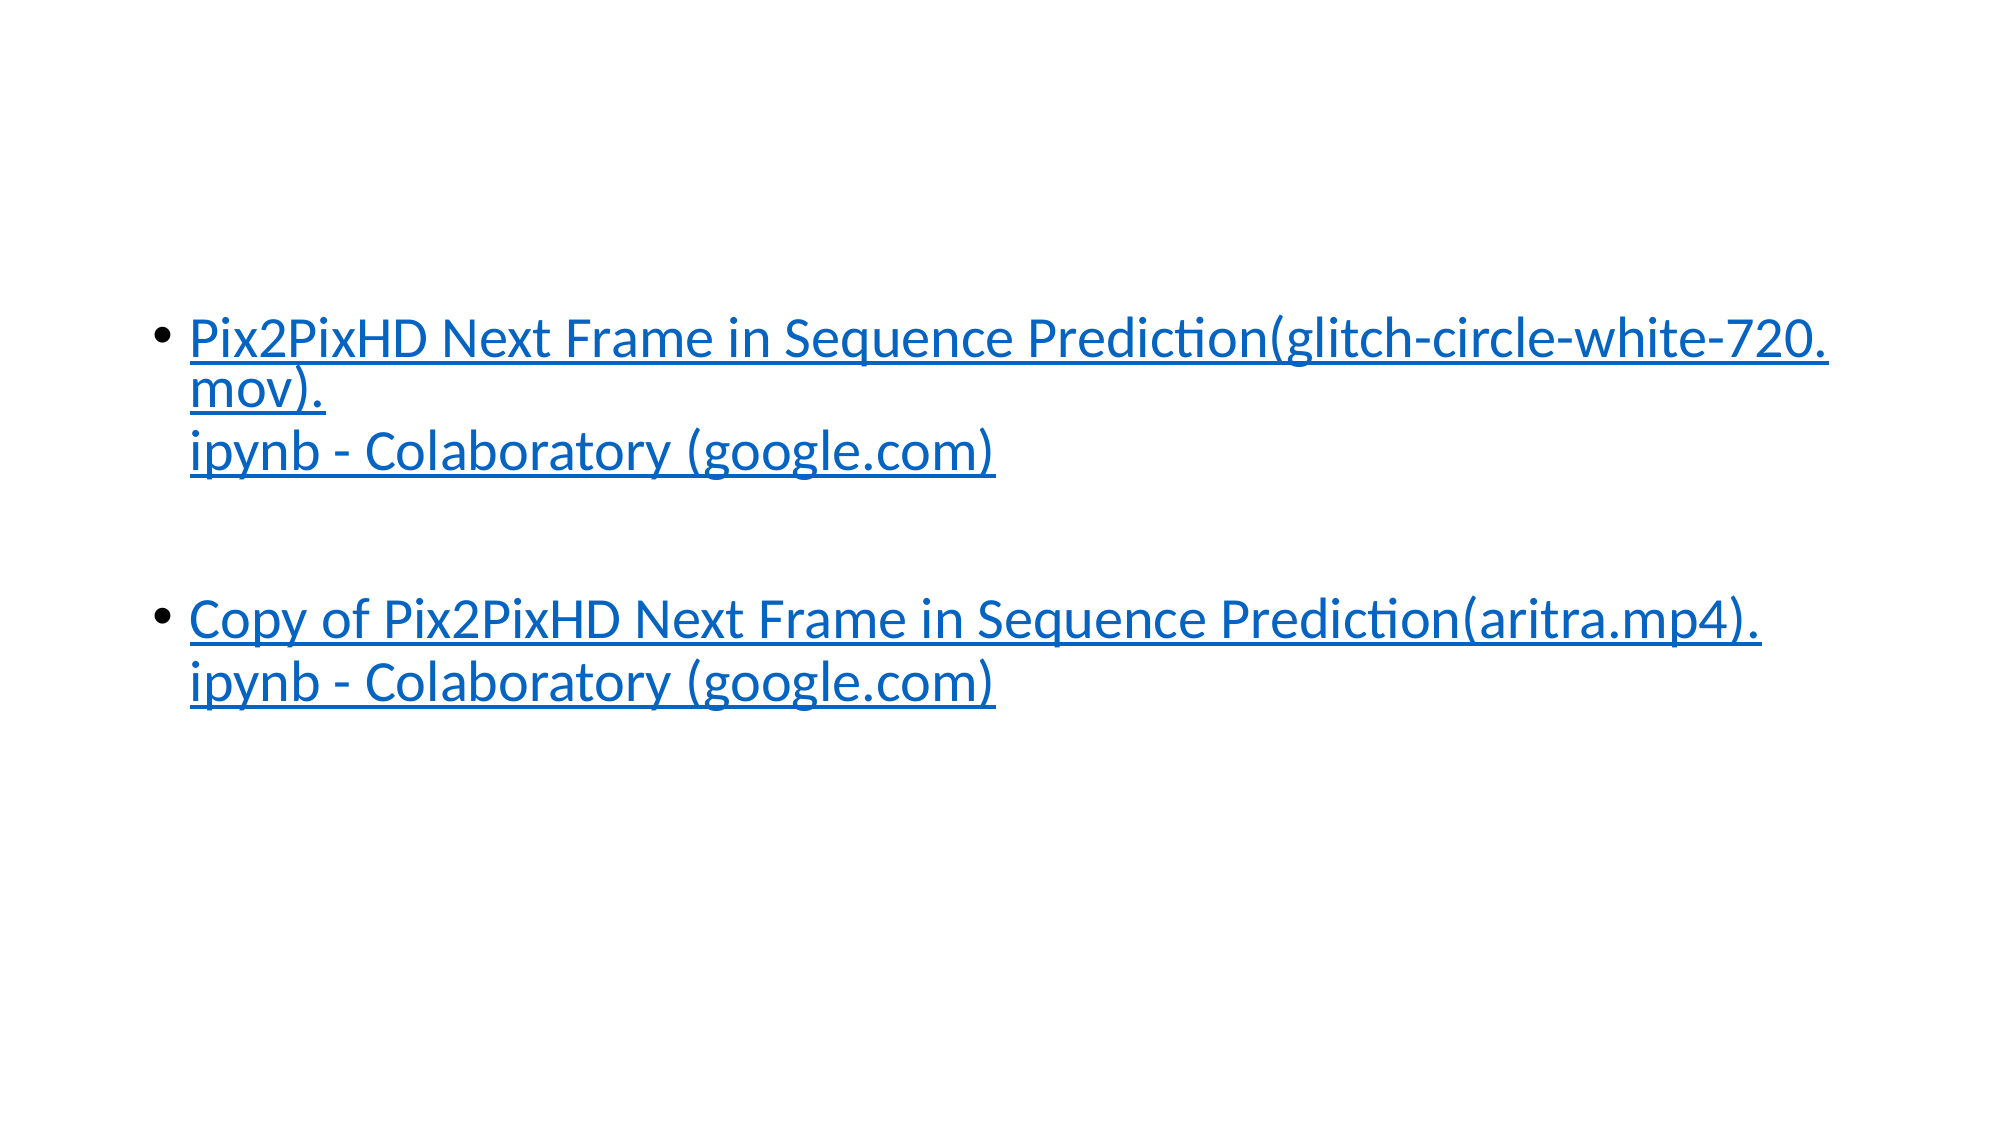

#
Pix2PixHD Next Frame in Sequence Prediction(glitch-circle-white-720.mov).ipynb - Colaboratory (google.com)

Copy of Pix2PixHD Next Frame in Sequence Prediction(aritra.mp4).ipynb - Colaboratory (google.com)